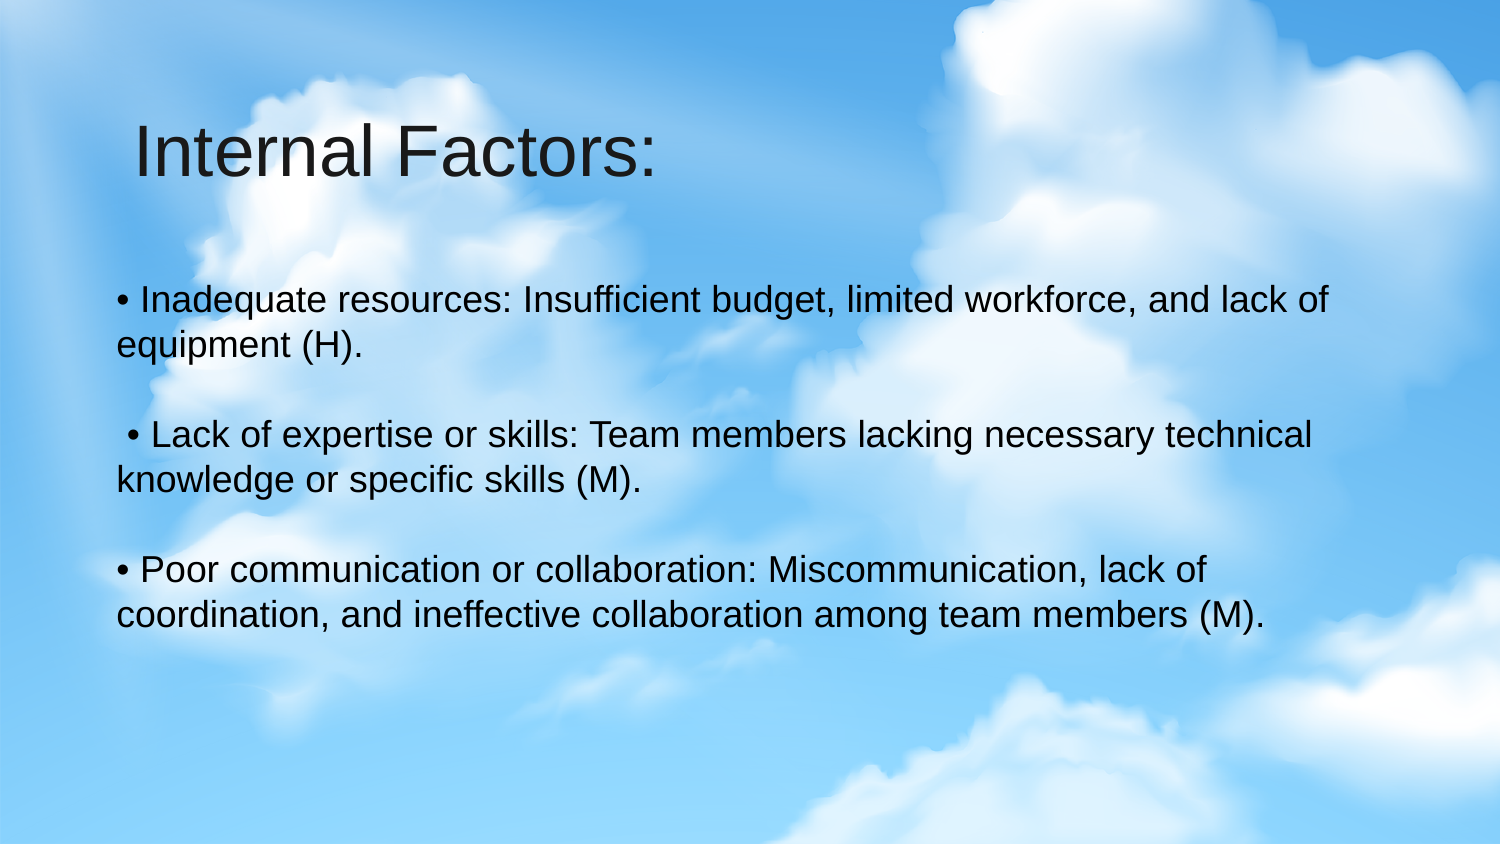

# Internal Factors:
• Inadequate resources: Insufficient budget, limited workforce, and lack of equipment (H).

 • Lack of expertise or skills: Team members lacking necessary technical knowledge or specific skills (M).

• Poor communication or collaboration: Miscommunication, lack of coordination, and ineffective collaboration among team members (M).